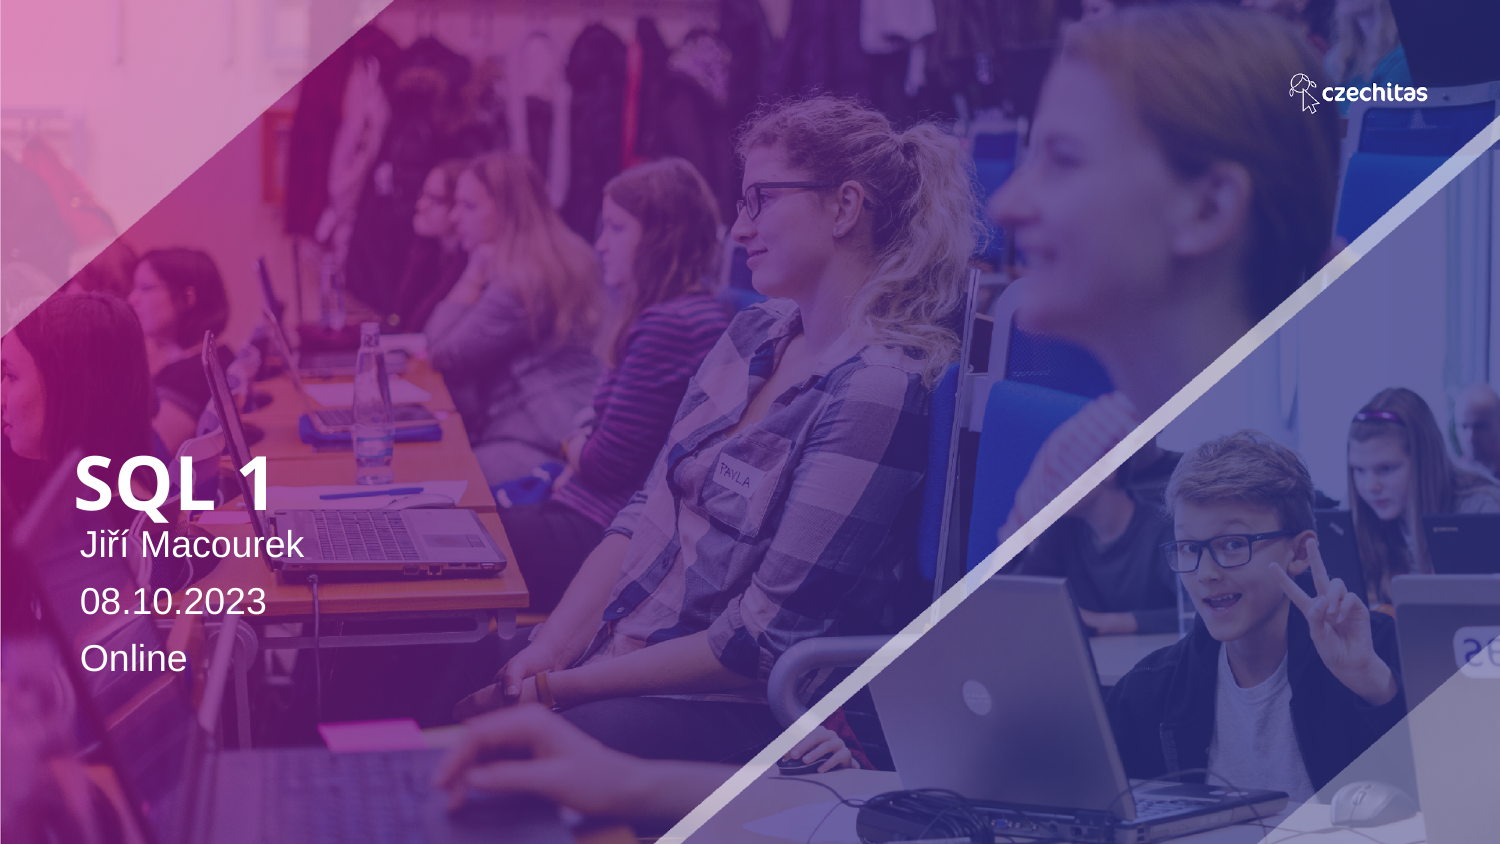

# SQL 1
Jiří Macourek
08.10.2023
Online